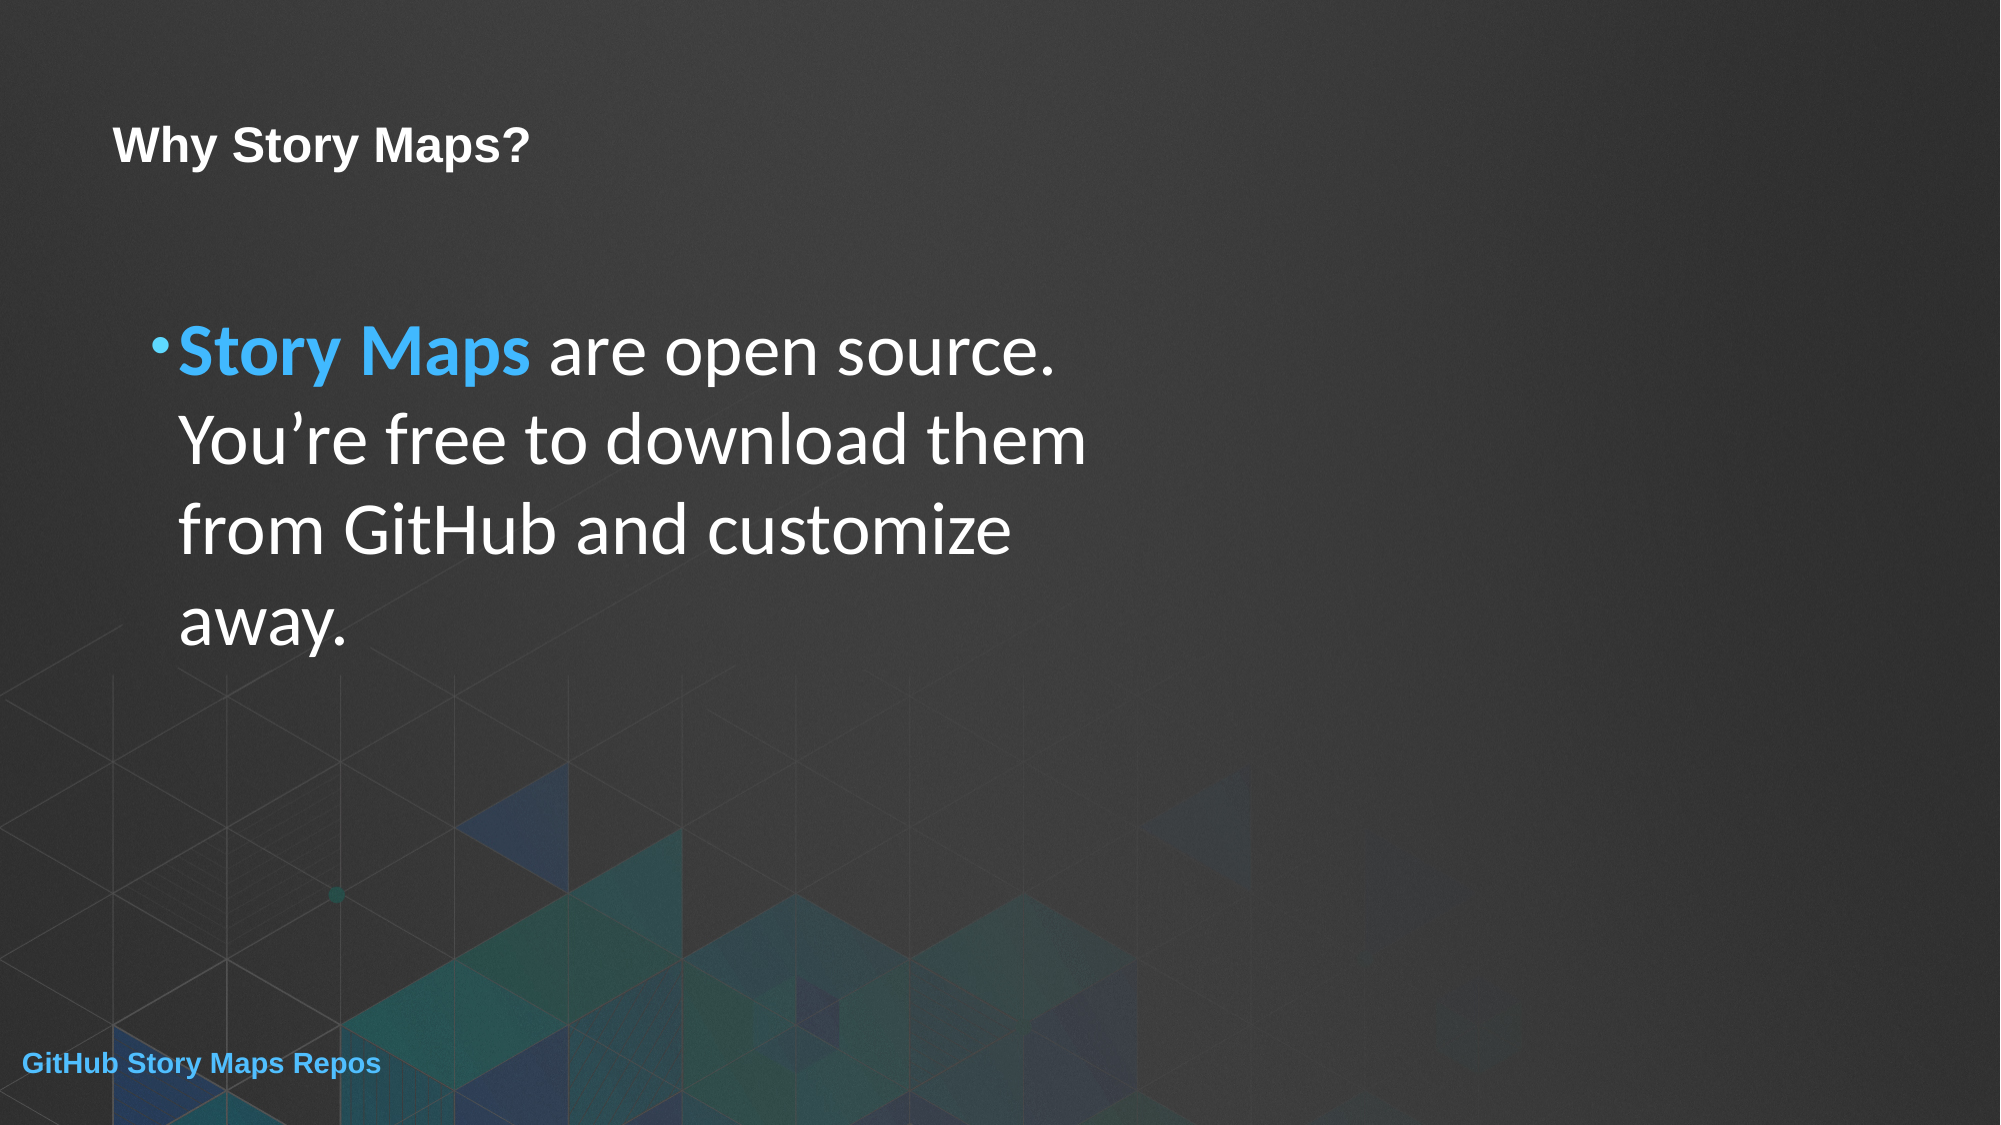

# Why Story Maps?
Story Maps are open source. You’re free to download them from GitHub and customize away.

GitHub Story Maps Repos